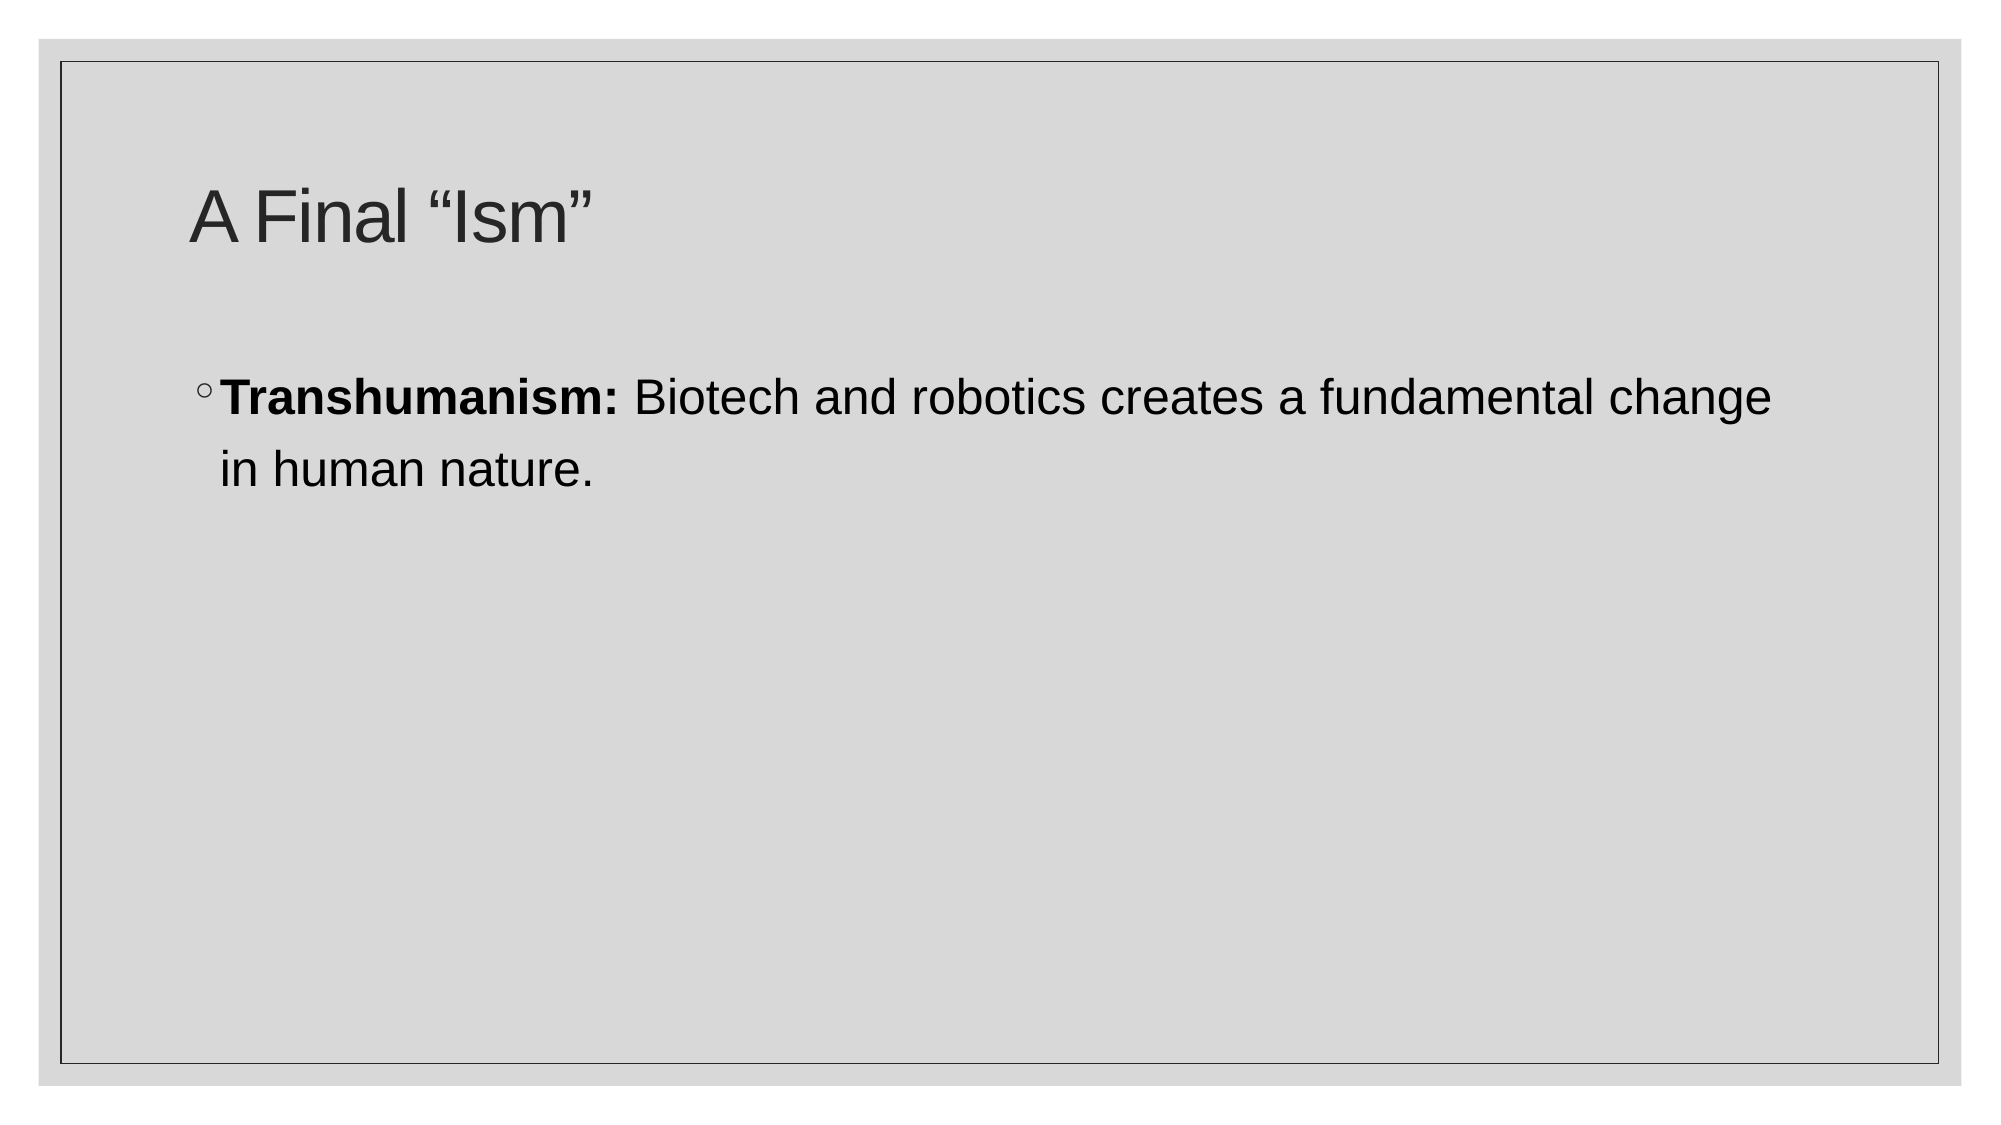

# A Final “Ism”
Transhumanism: Biotech and robotics creates a fundamental change in human nature.